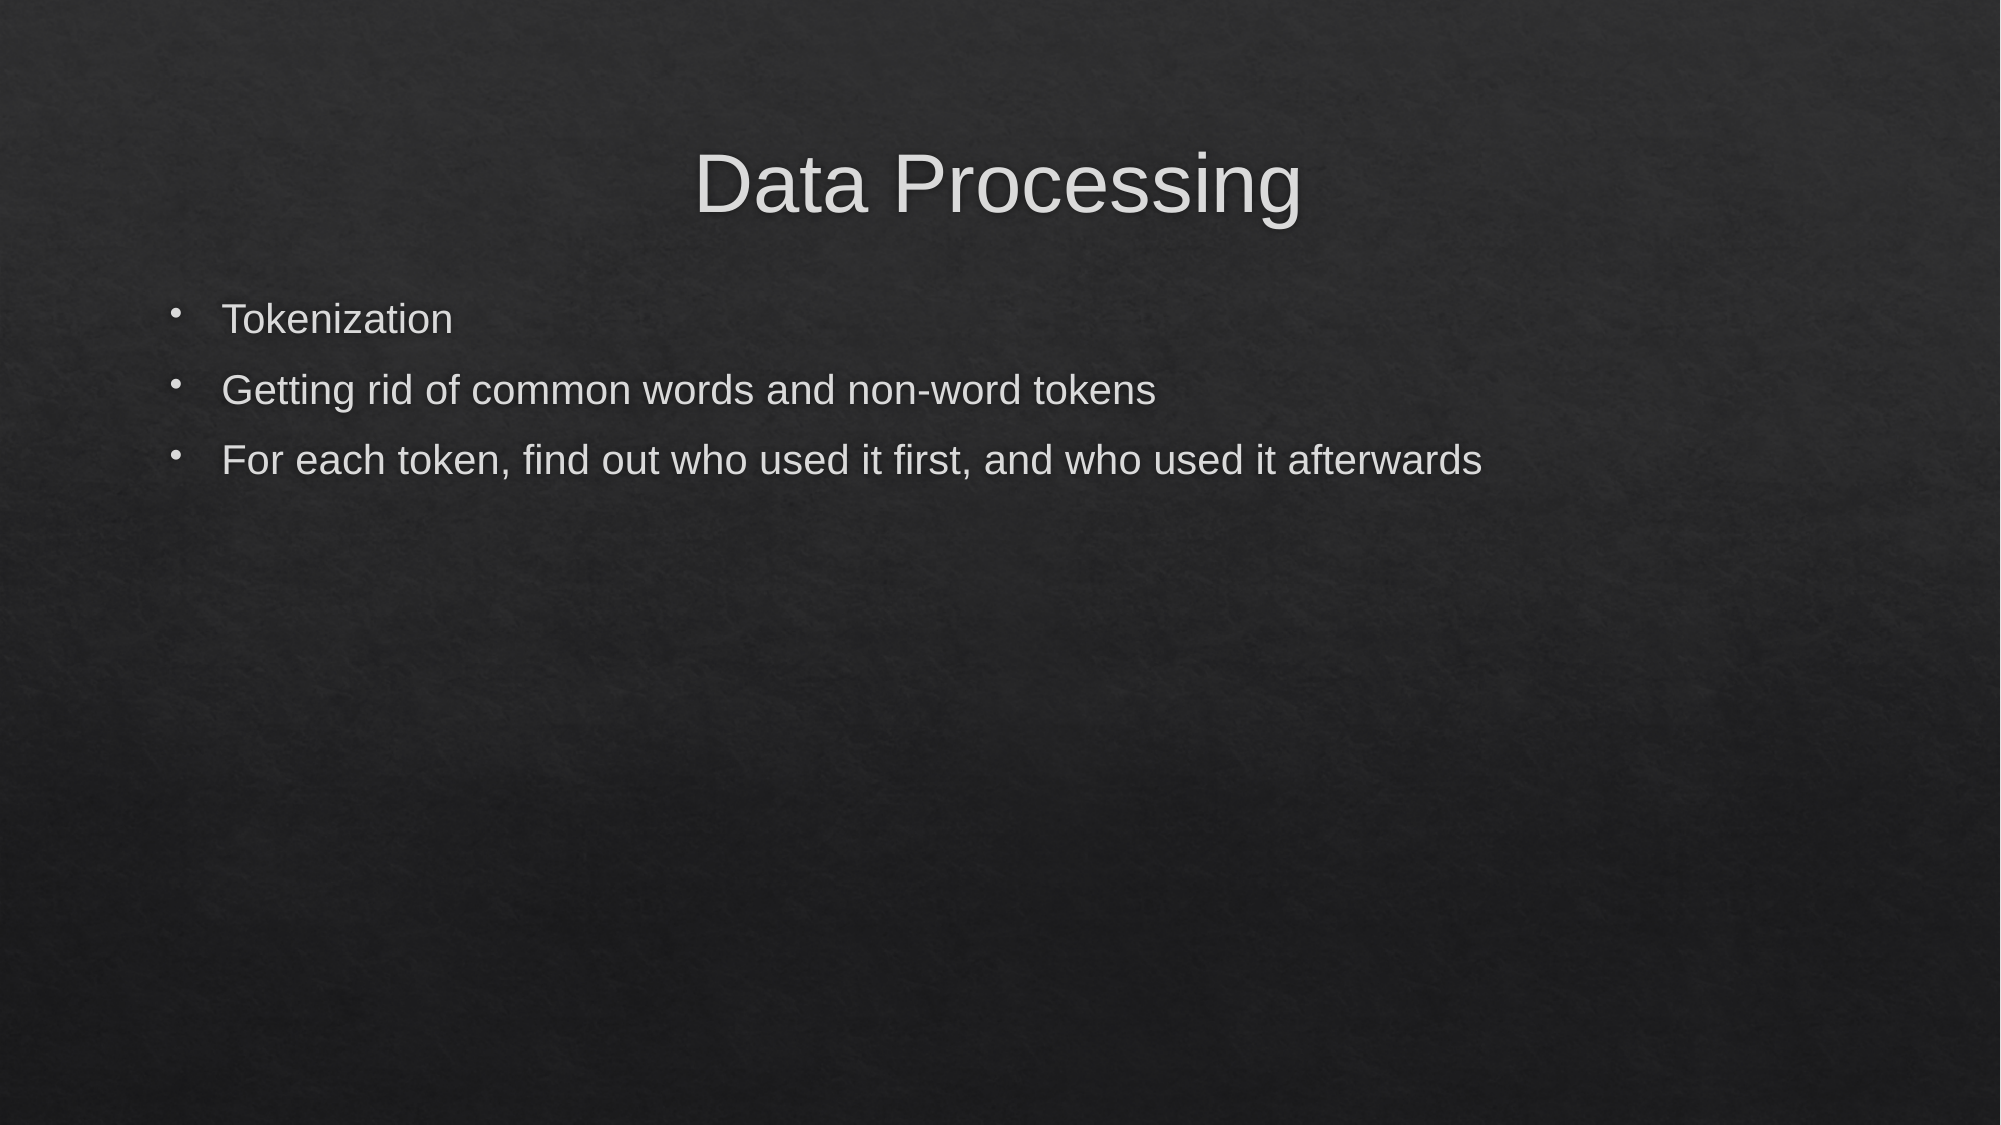

# Data Processing
Tokenization
Getting rid of common words and non-word tokens
For each token, find out who used it first, and who used it afterwards